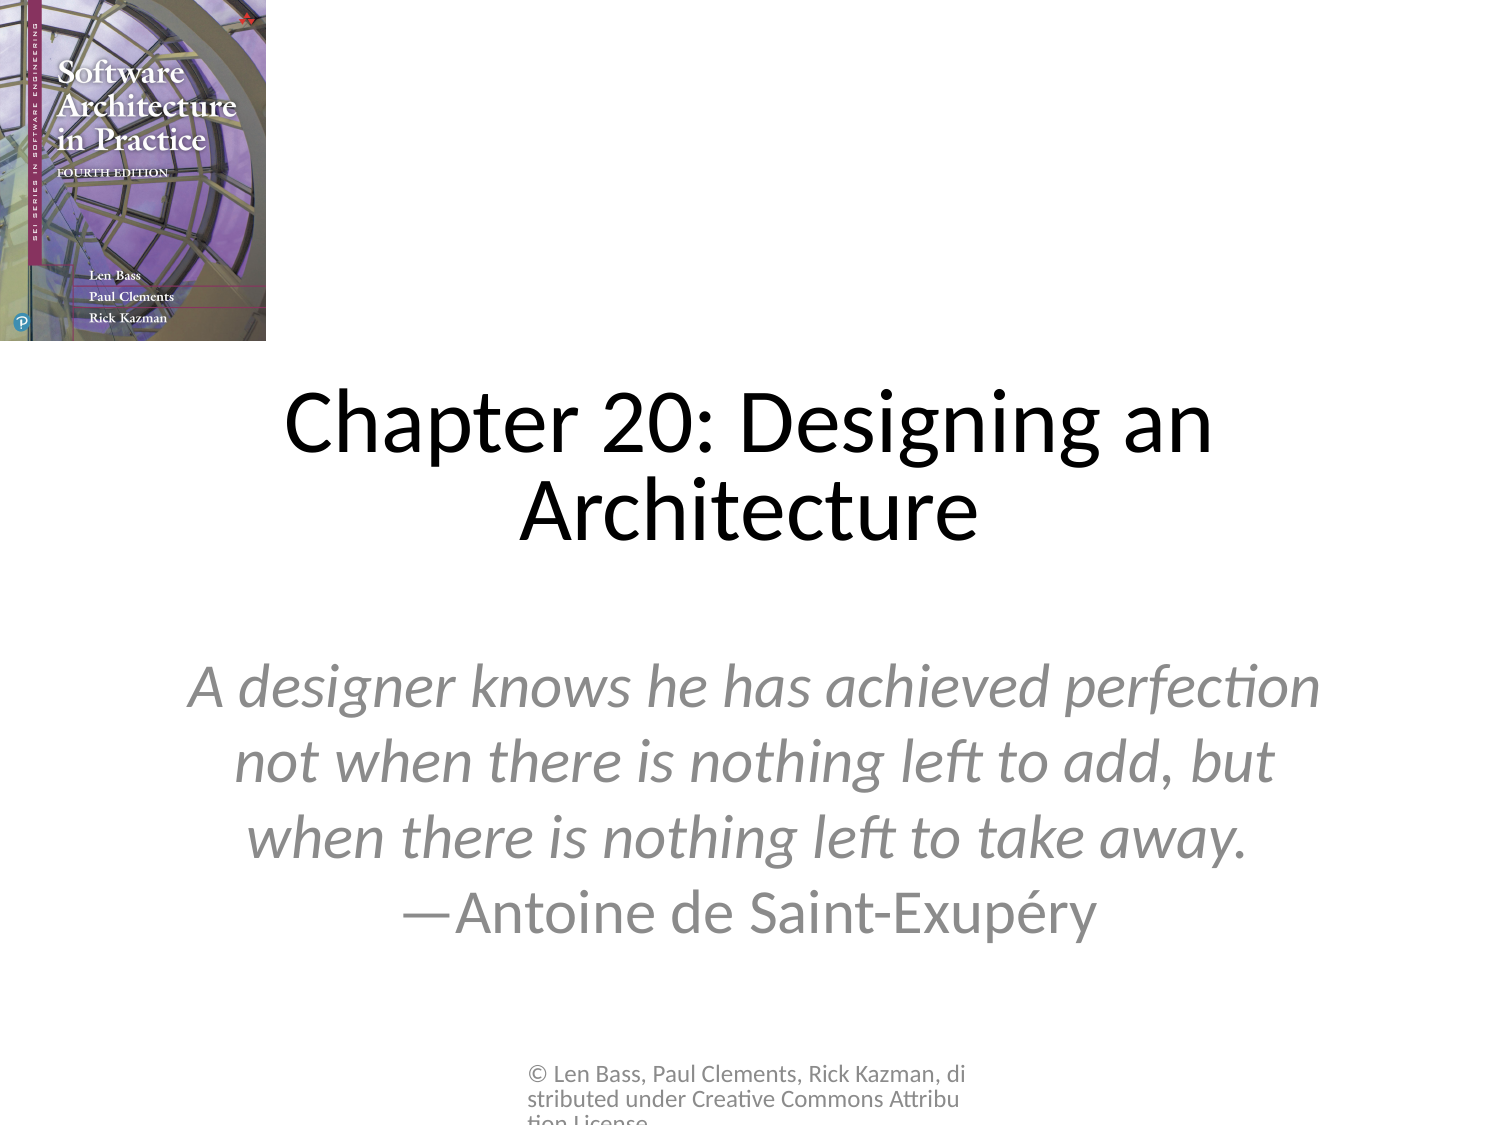

# Chapter 20: Designing an Architecture
A designer knows he has achieved perfection not when there is nothing left to add, but when there is nothing left to take away.
—Antoine de Saint-Exupéry
© Len Bass, Paul Clements, Rick Kazman, distributed under Creative Commons Attribution License